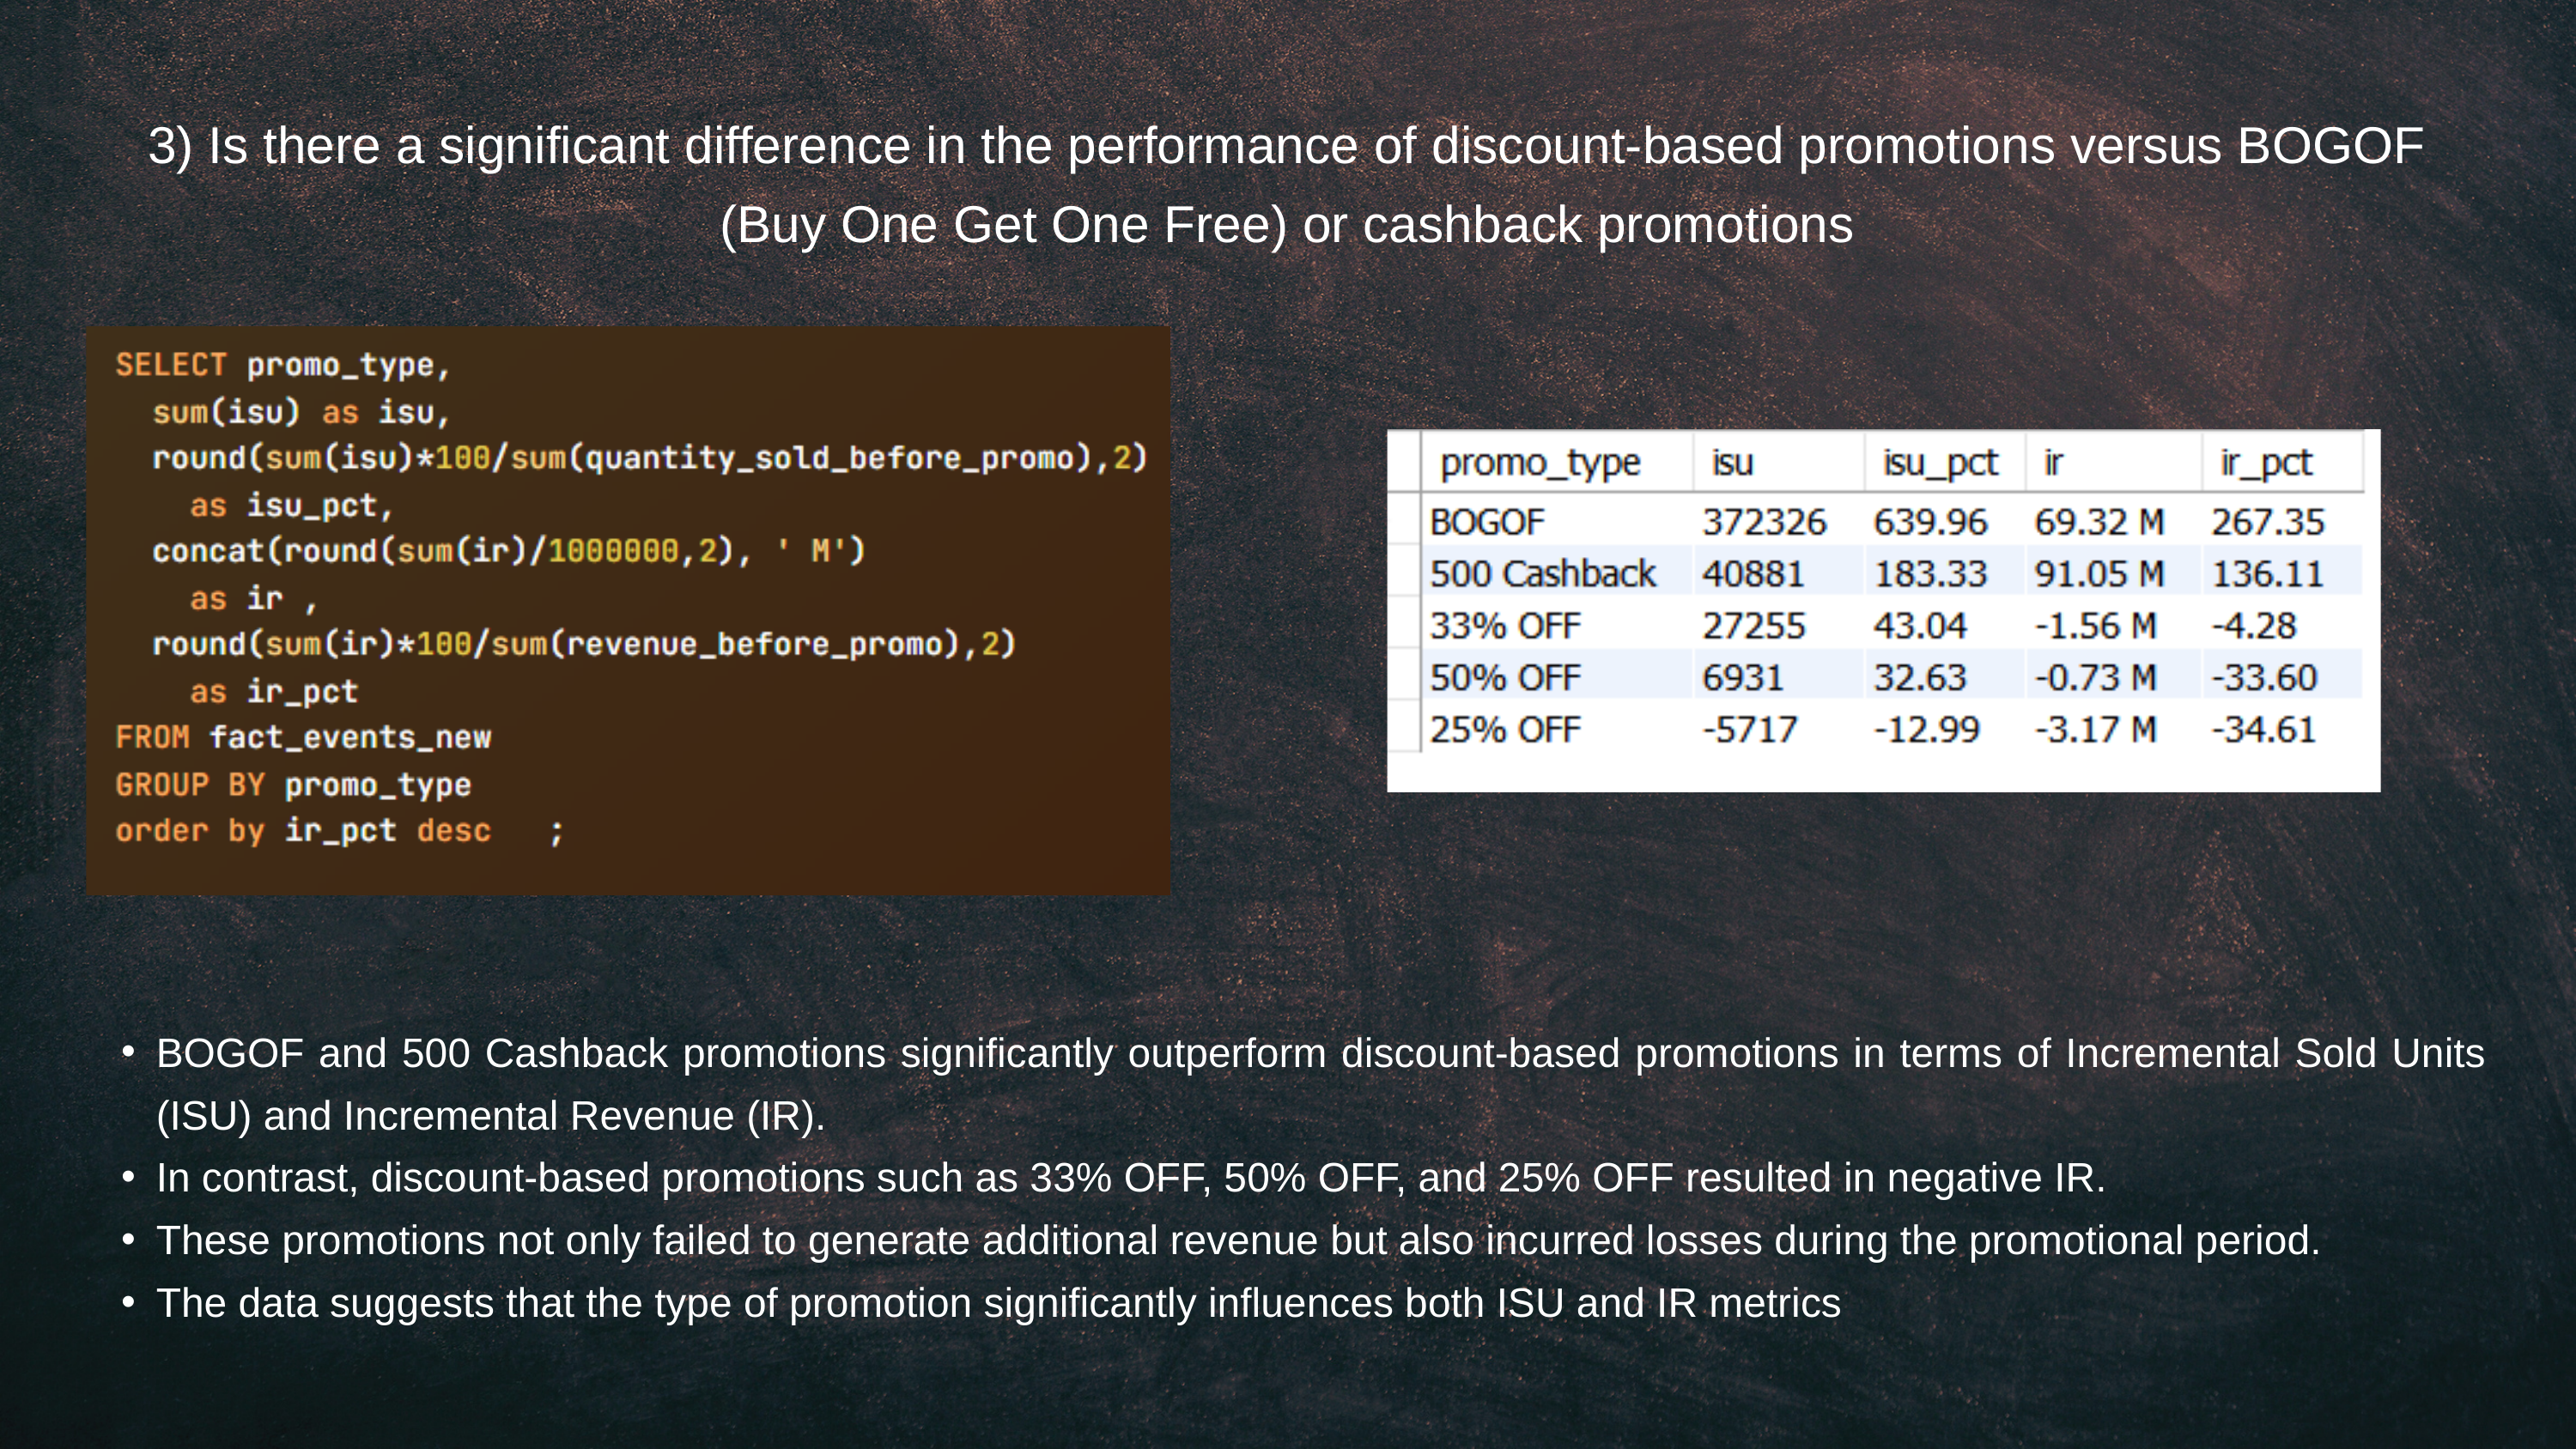

3) Is there a significant difference in the performance of discount-based promotions versus BOGOF (Buy One Get One Free) or cashback promotions

BOGOF and 500 Cashback promotions significantly outperform discount-based promotions in terms of Incremental Sold Units (ISU) and Incremental Revenue (IR).
In contrast, discount-based promotions such as 33% OFF, 50% OFF, and 25% OFF resulted in negative IR.
These promotions not only failed to generate additional revenue but also incurred losses during the promotional period.
The data suggests that the type of promotion significantly influences both ISU and IR metrics